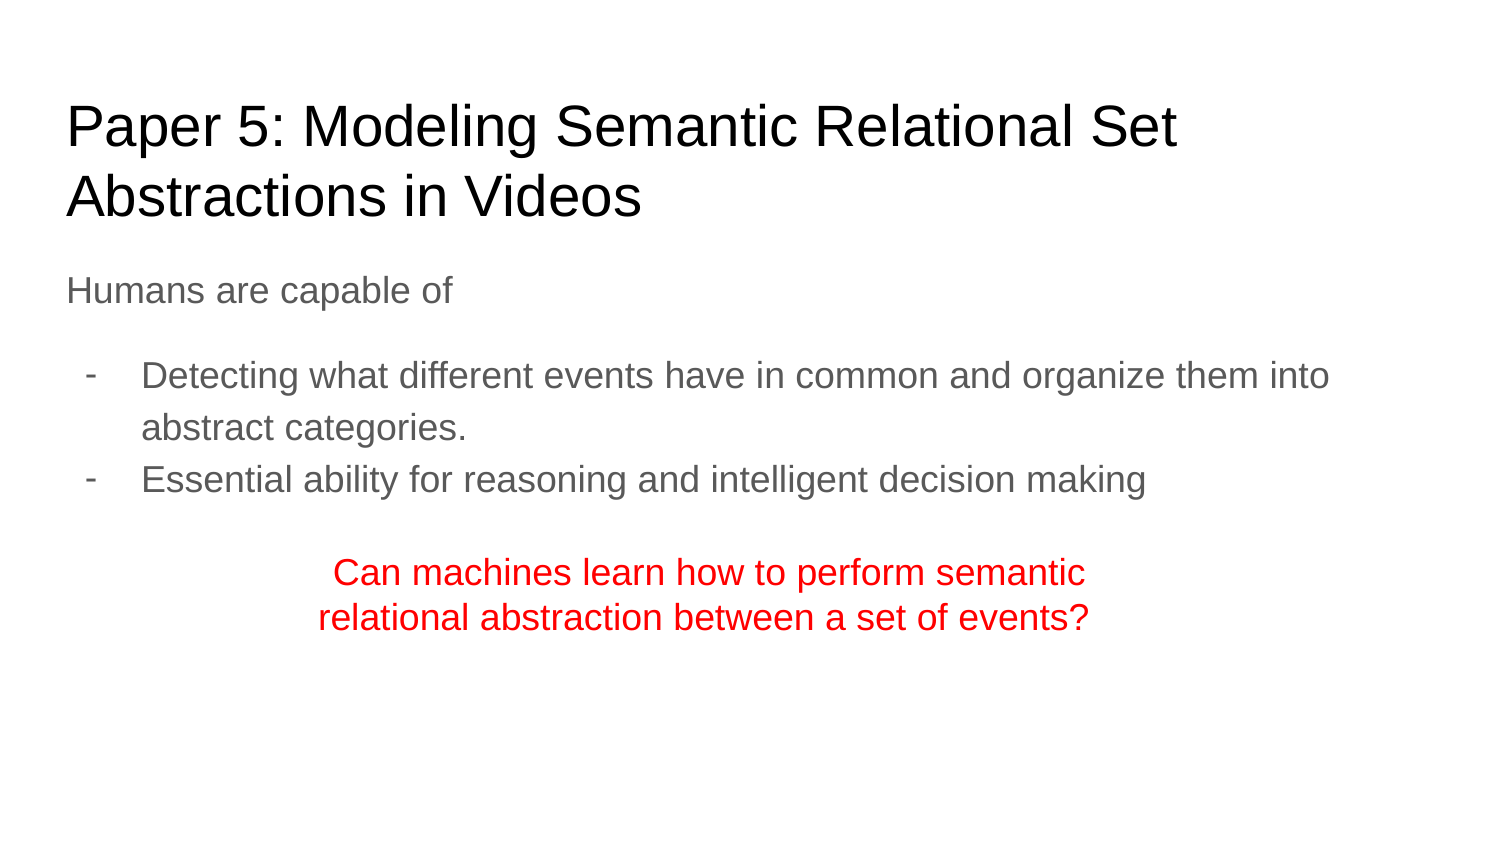

# Paper 5: Modeling Semantic Relational Set Abstractions in Videos
Humans are capable of
Detecting what different events have in common and organize them into abstract categories.
Essential ability for reasoning and intelligent decision making

Can machines learn how to perform semantic relational abstraction between a set of events?